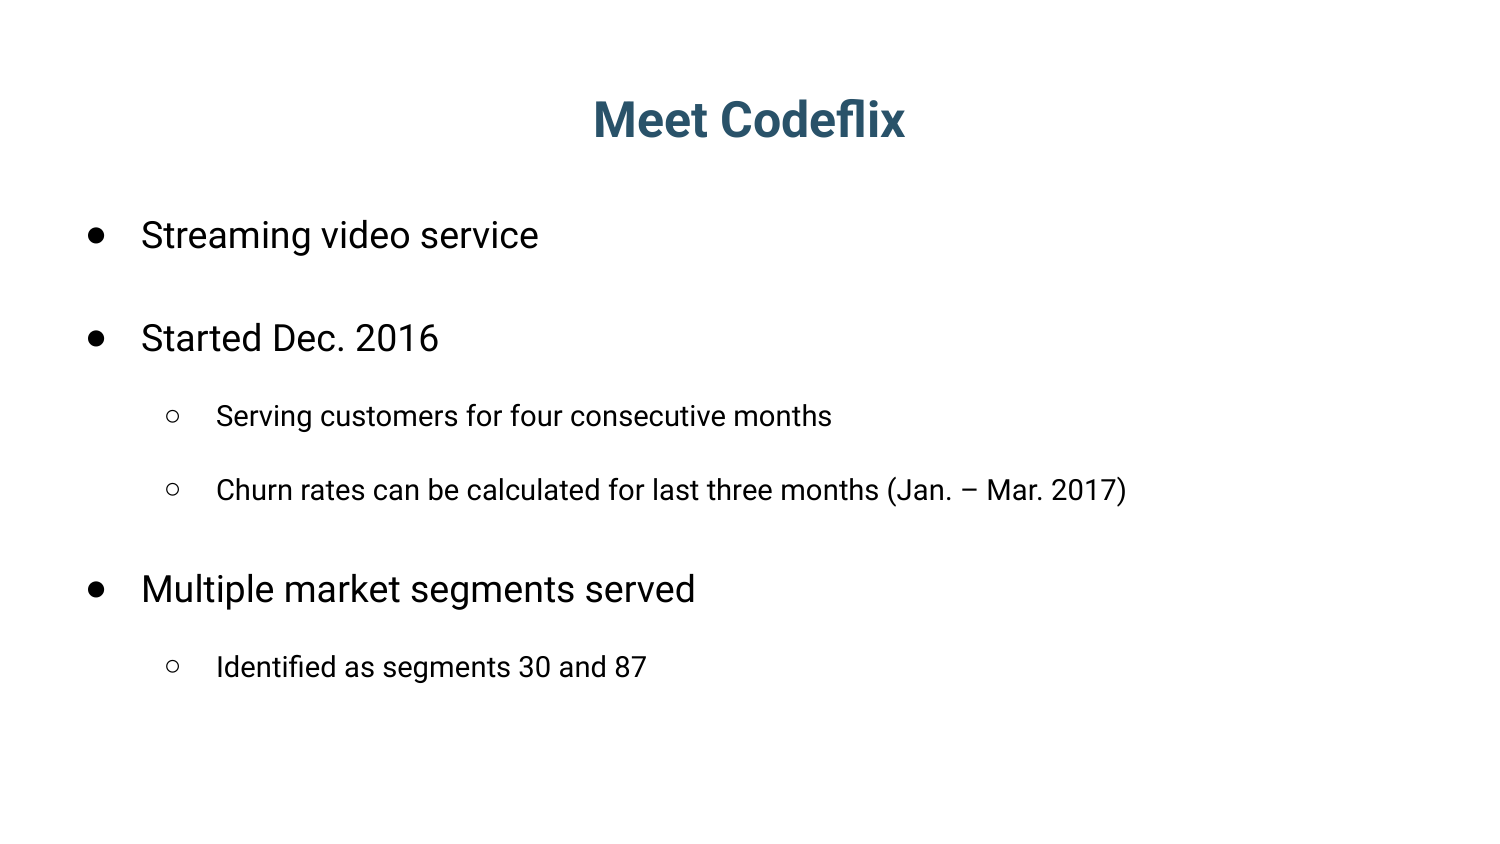

# Meet Codeflix
Streaming video service

Started Dec. 2016
Serving customers for four consecutive months
Churn rates can be calculated for last three months (Jan. – Mar. 2017)

Multiple market segments served
Identified as segments 30 and 87